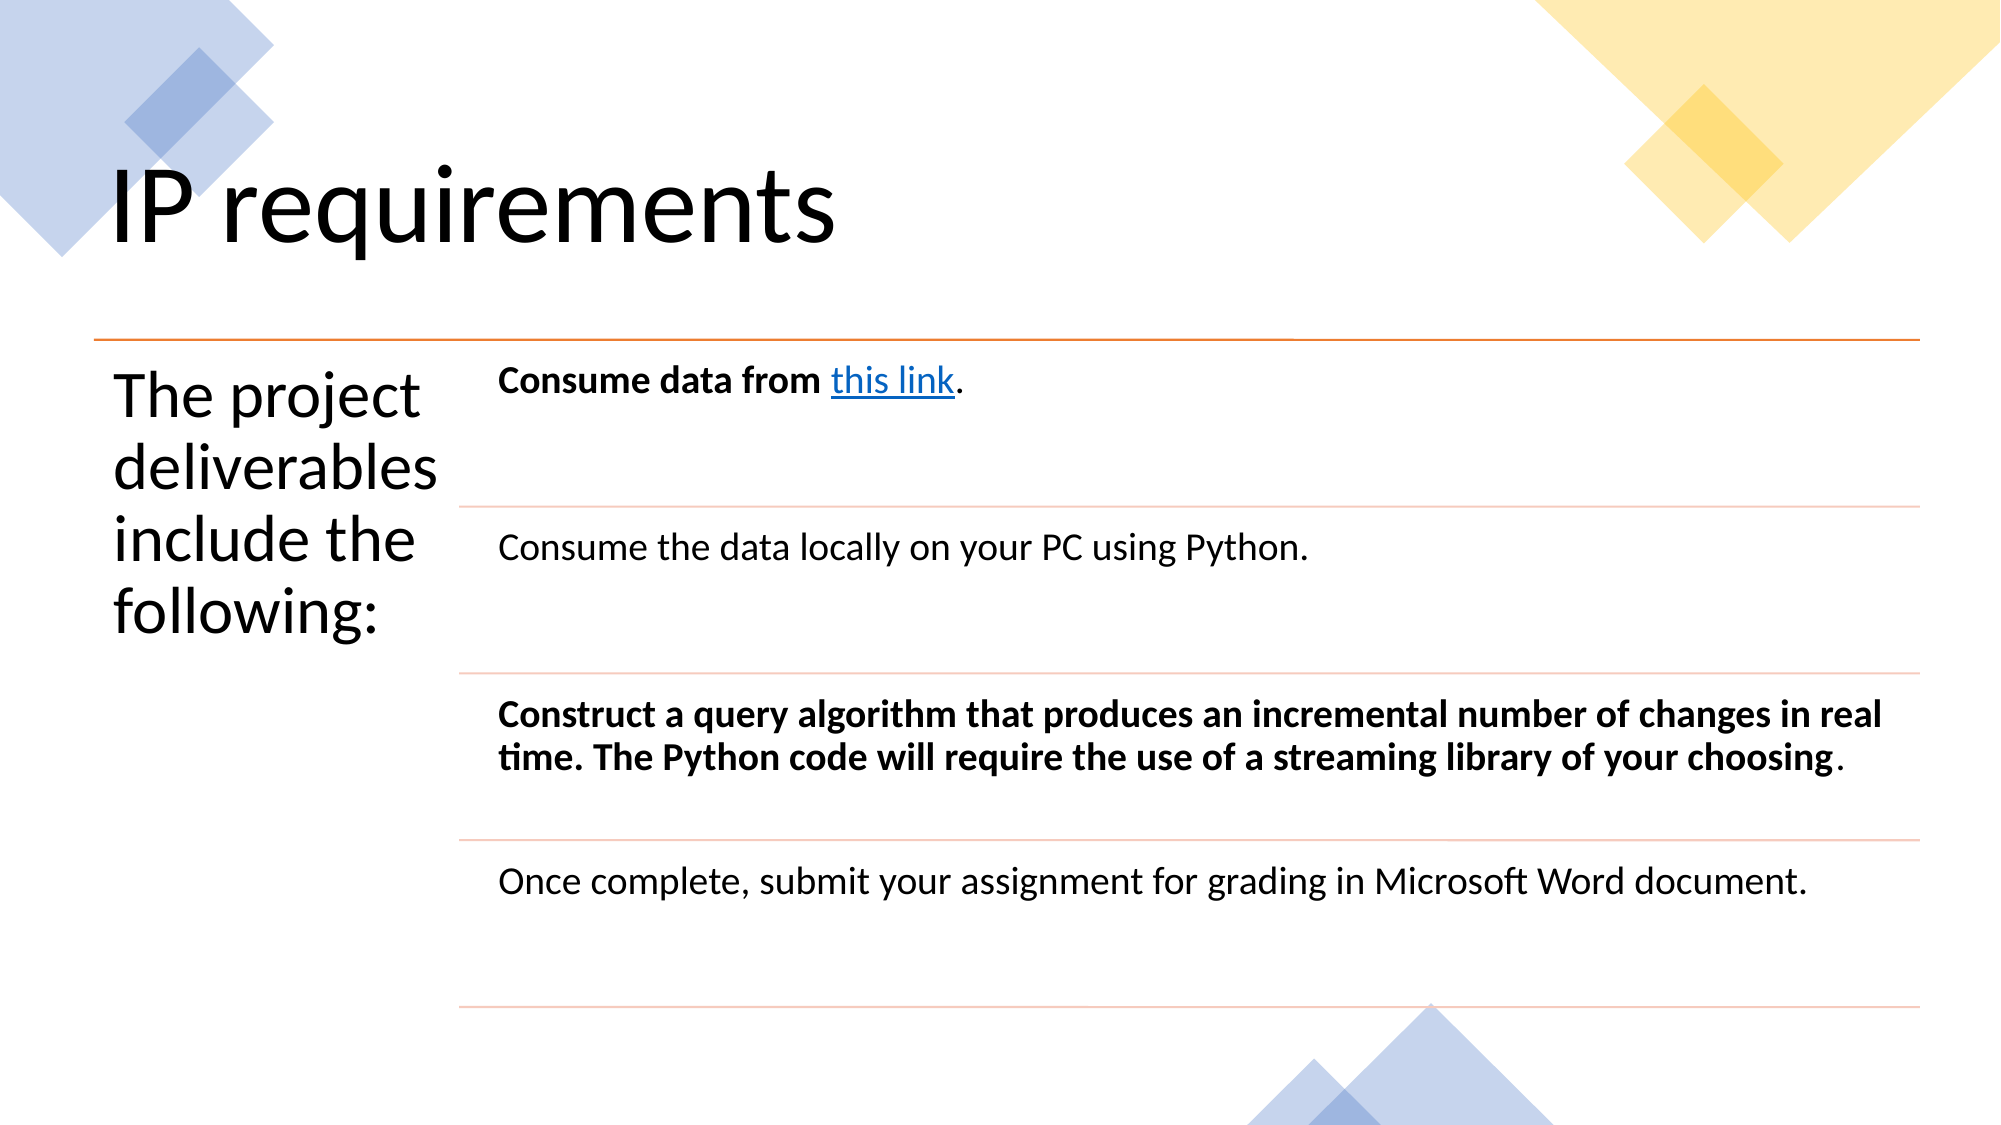

# IP requirements

The project deliverables include the following:
Consume data from this link.
Consume the data locally on your PC using Python.
Construct a query algorithm that produces an incremental number of changes in real time. The Python code will require the use of a streaming library of your choosing.
Once complete, submit your assignment for grading in Microsoft Word document.